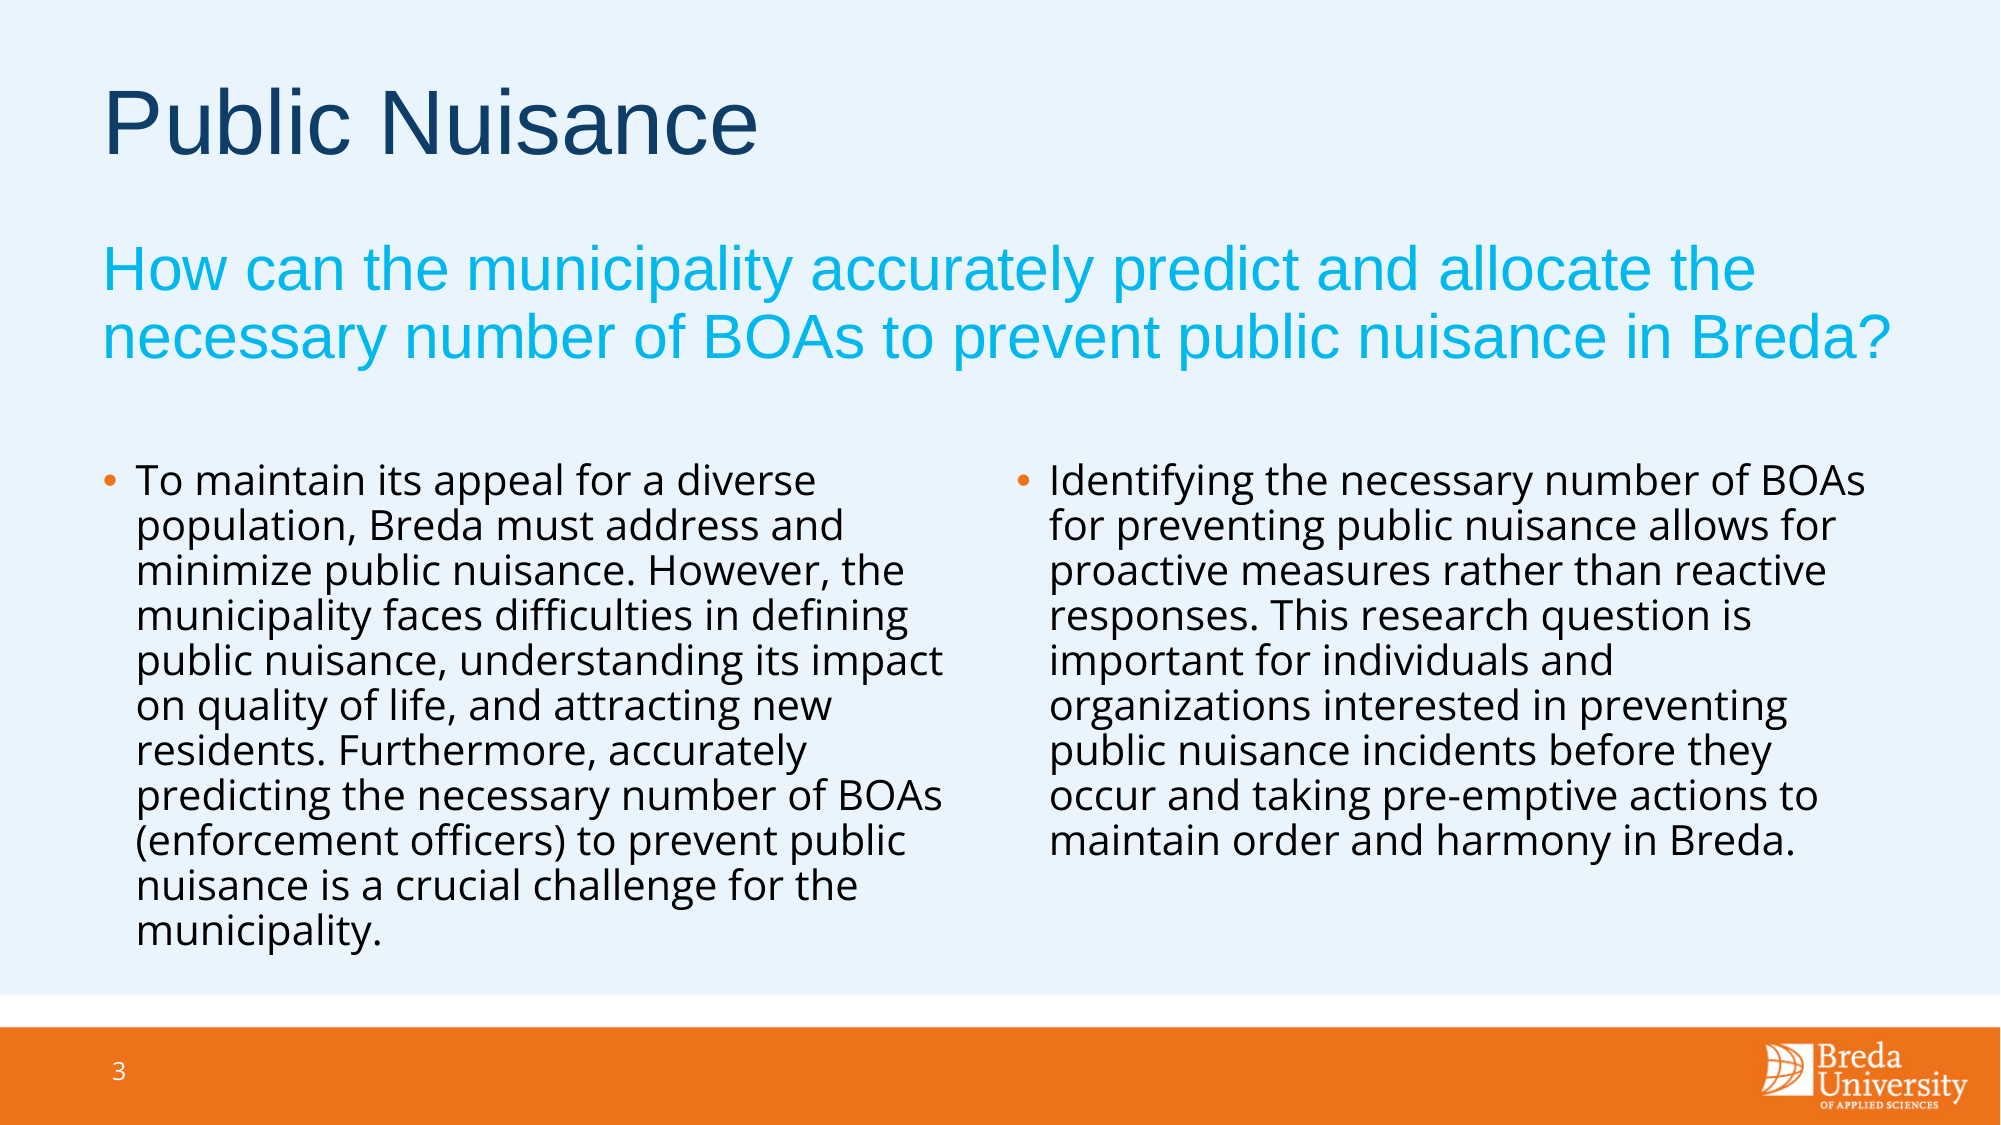

# Public Nuisance
How can the municipality accurately predict and allocate the necessary number of BOAs to prevent public nuisance in Breda?
Identifying the necessary number of BOAs for preventing public nuisance allows for proactive measures rather than reactive responses. This research question is important for individuals and organizations interested in preventing public nuisance incidents before they occur and taking pre-emptive actions to maintain order and harmony in Breda.
To maintain its appeal for a diverse population, Breda must address and minimize public nuisance. However, the municipality faces difficulties in defining public nuisance, understanding its impact on quality of life, and attracting new residents. Furthermore, accurately predicting the necessary number of BOAs (enforcement officers) to prevent public nuisance is a crucial challenge for the municipality.
3